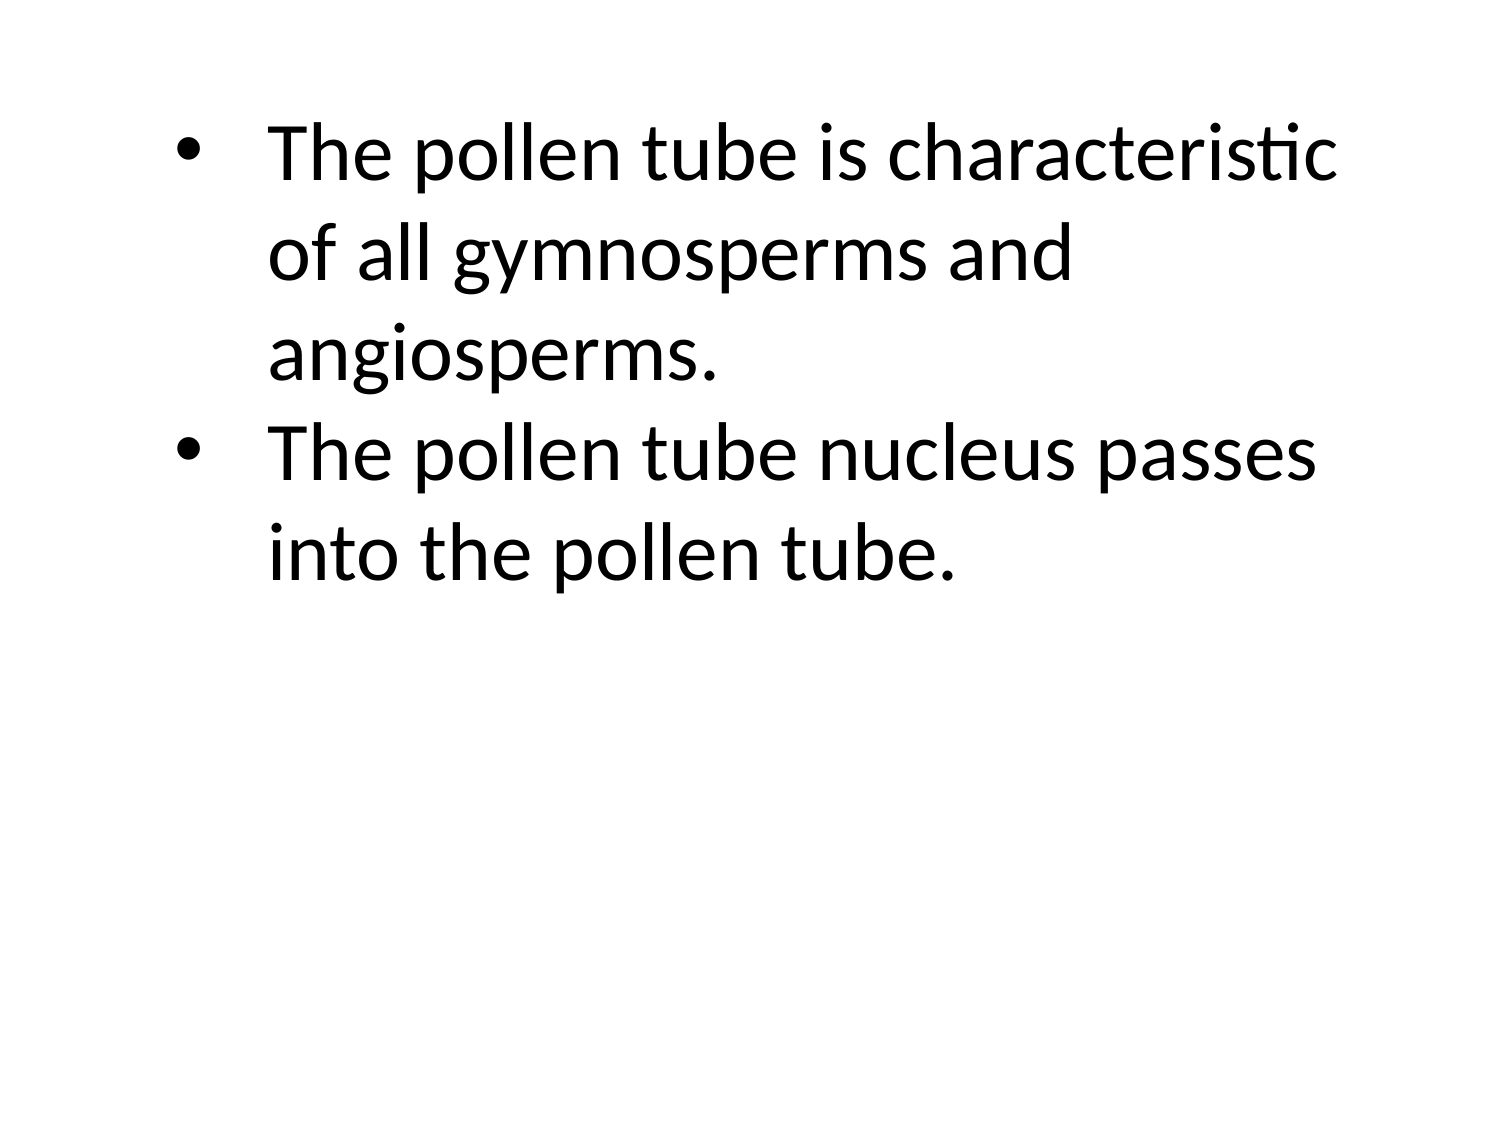

The pollen tube is characteristic of all gymnosperms and angiosperms.
The pollen tube nucleus passes into the pollen tube.